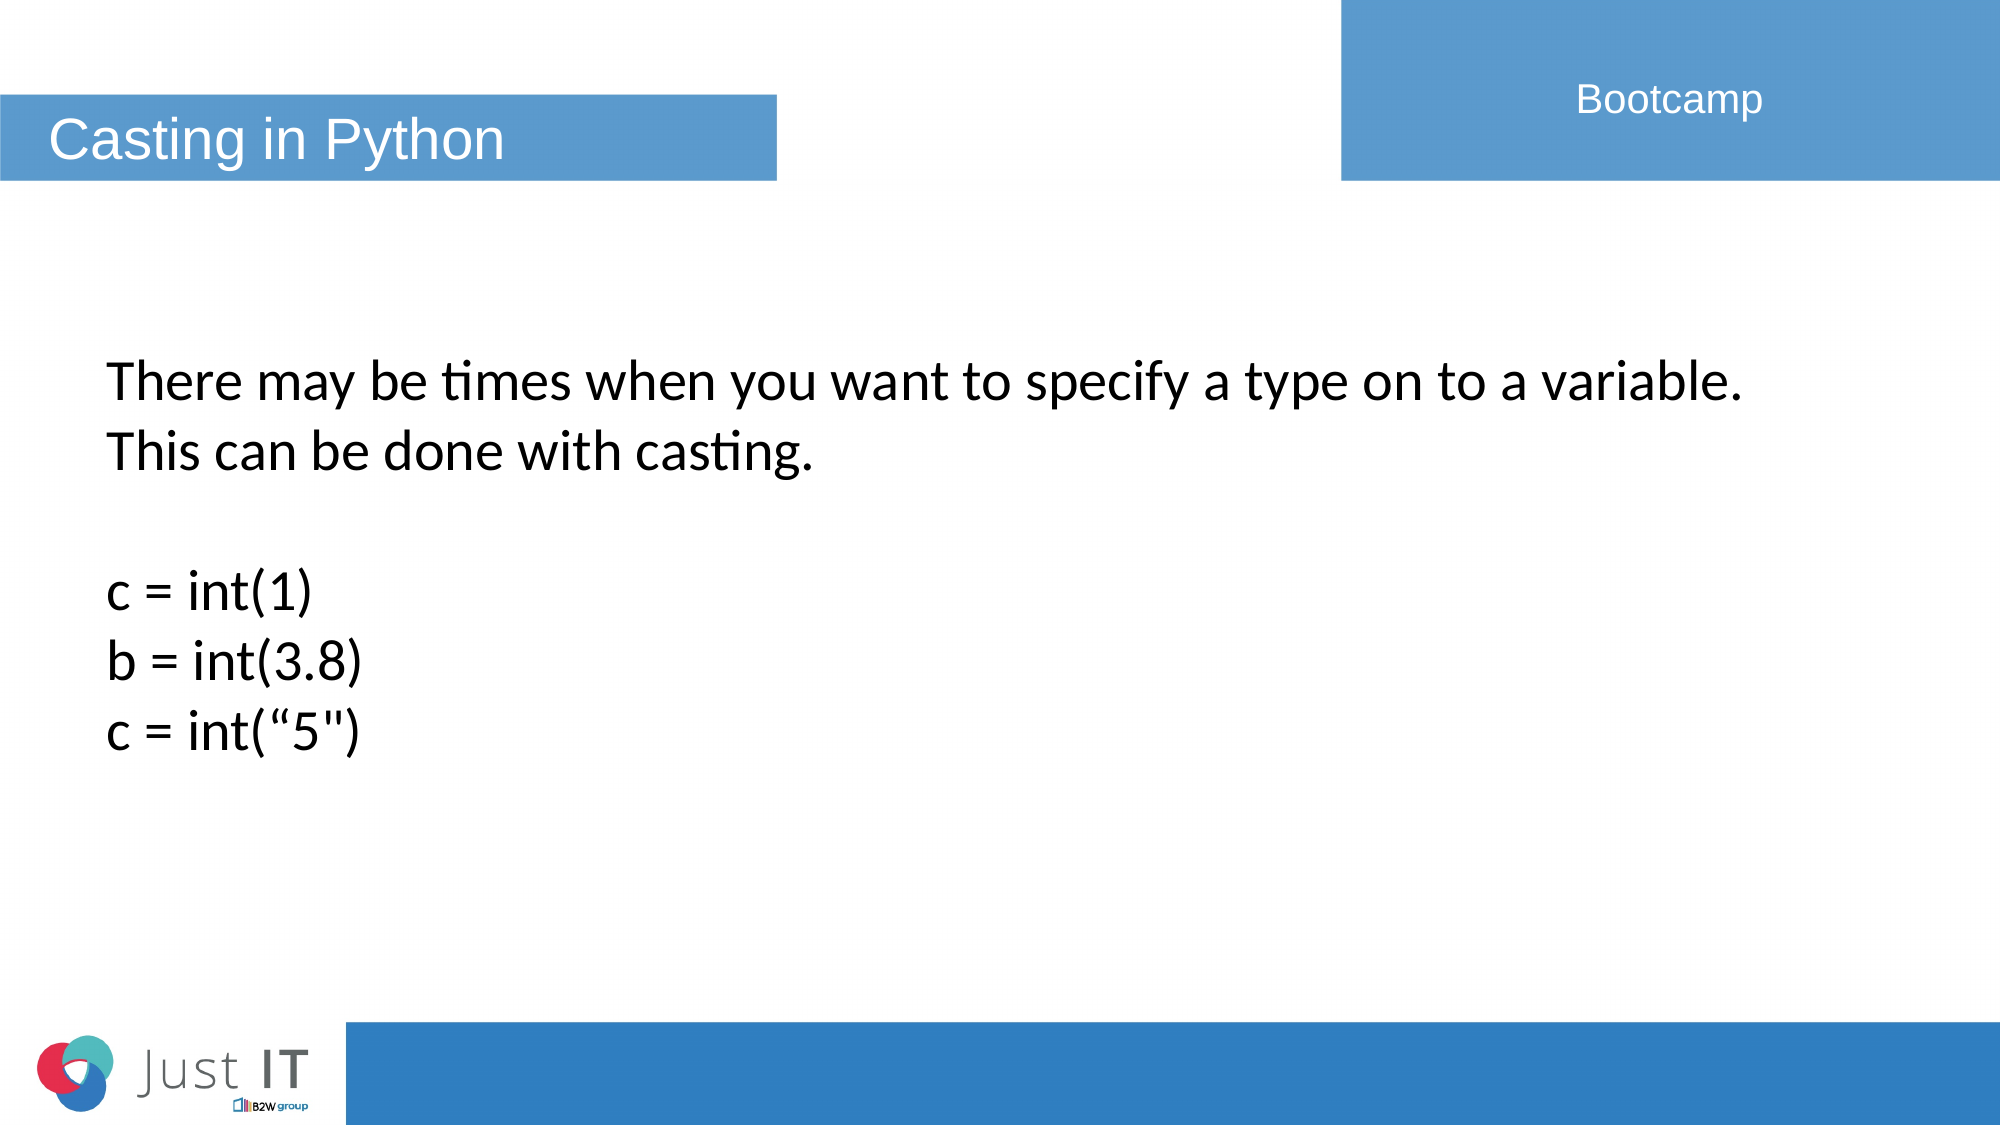

# Casting in Python
Bootcamp
There may be times when you want to specify a type on to a variable. This can be done with casting.

c = int(1)
b = int(3.8)
c = int(“5")